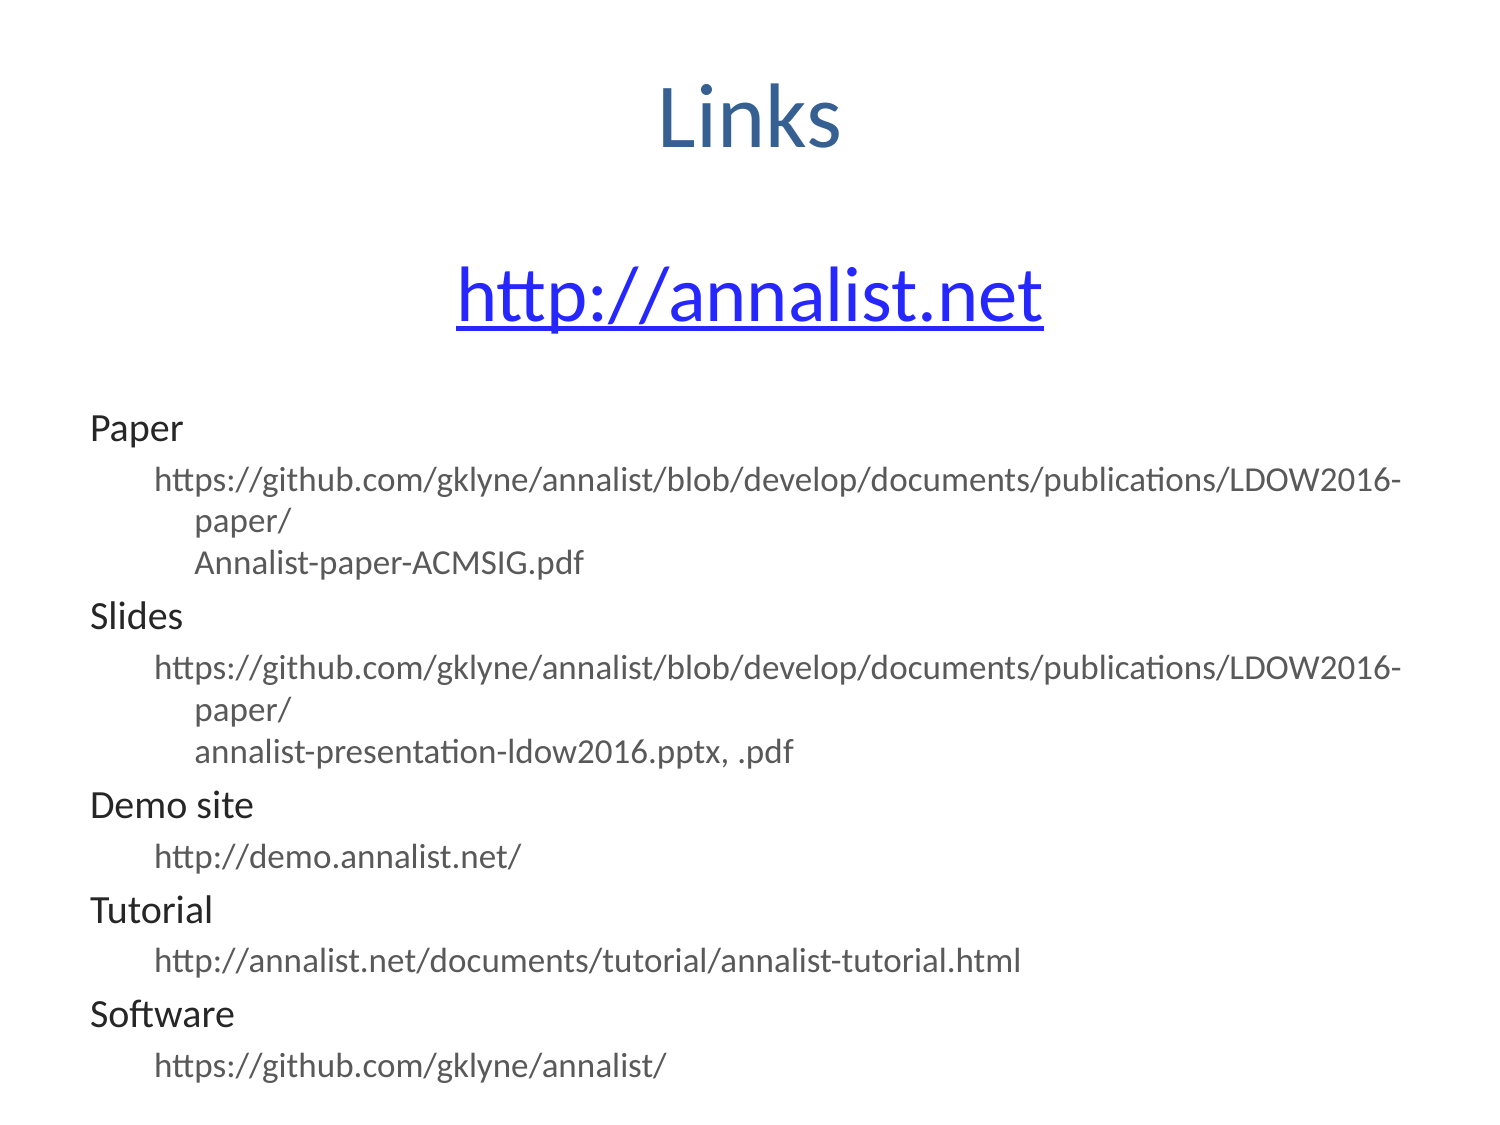

# Links
http://annalist.net

Paper
https://github.com/gklyne/annalist/blob/develop/documents/publications/LDOW2016-paper/
Annalist-paper-ACMSIG.pdf
Slides
https://github.com/gklyne/annalist/blob/develop/documents/publications/LDOW2016-paper/
annalist-presentation-ldow2016.pptx, .pdf
Demo site
http://demo.annalist.net/
Tutorial
http://annalist.net/documents/tutorial/annalist-tutorial.html
Software
https://github.com/gklyne/annalist/